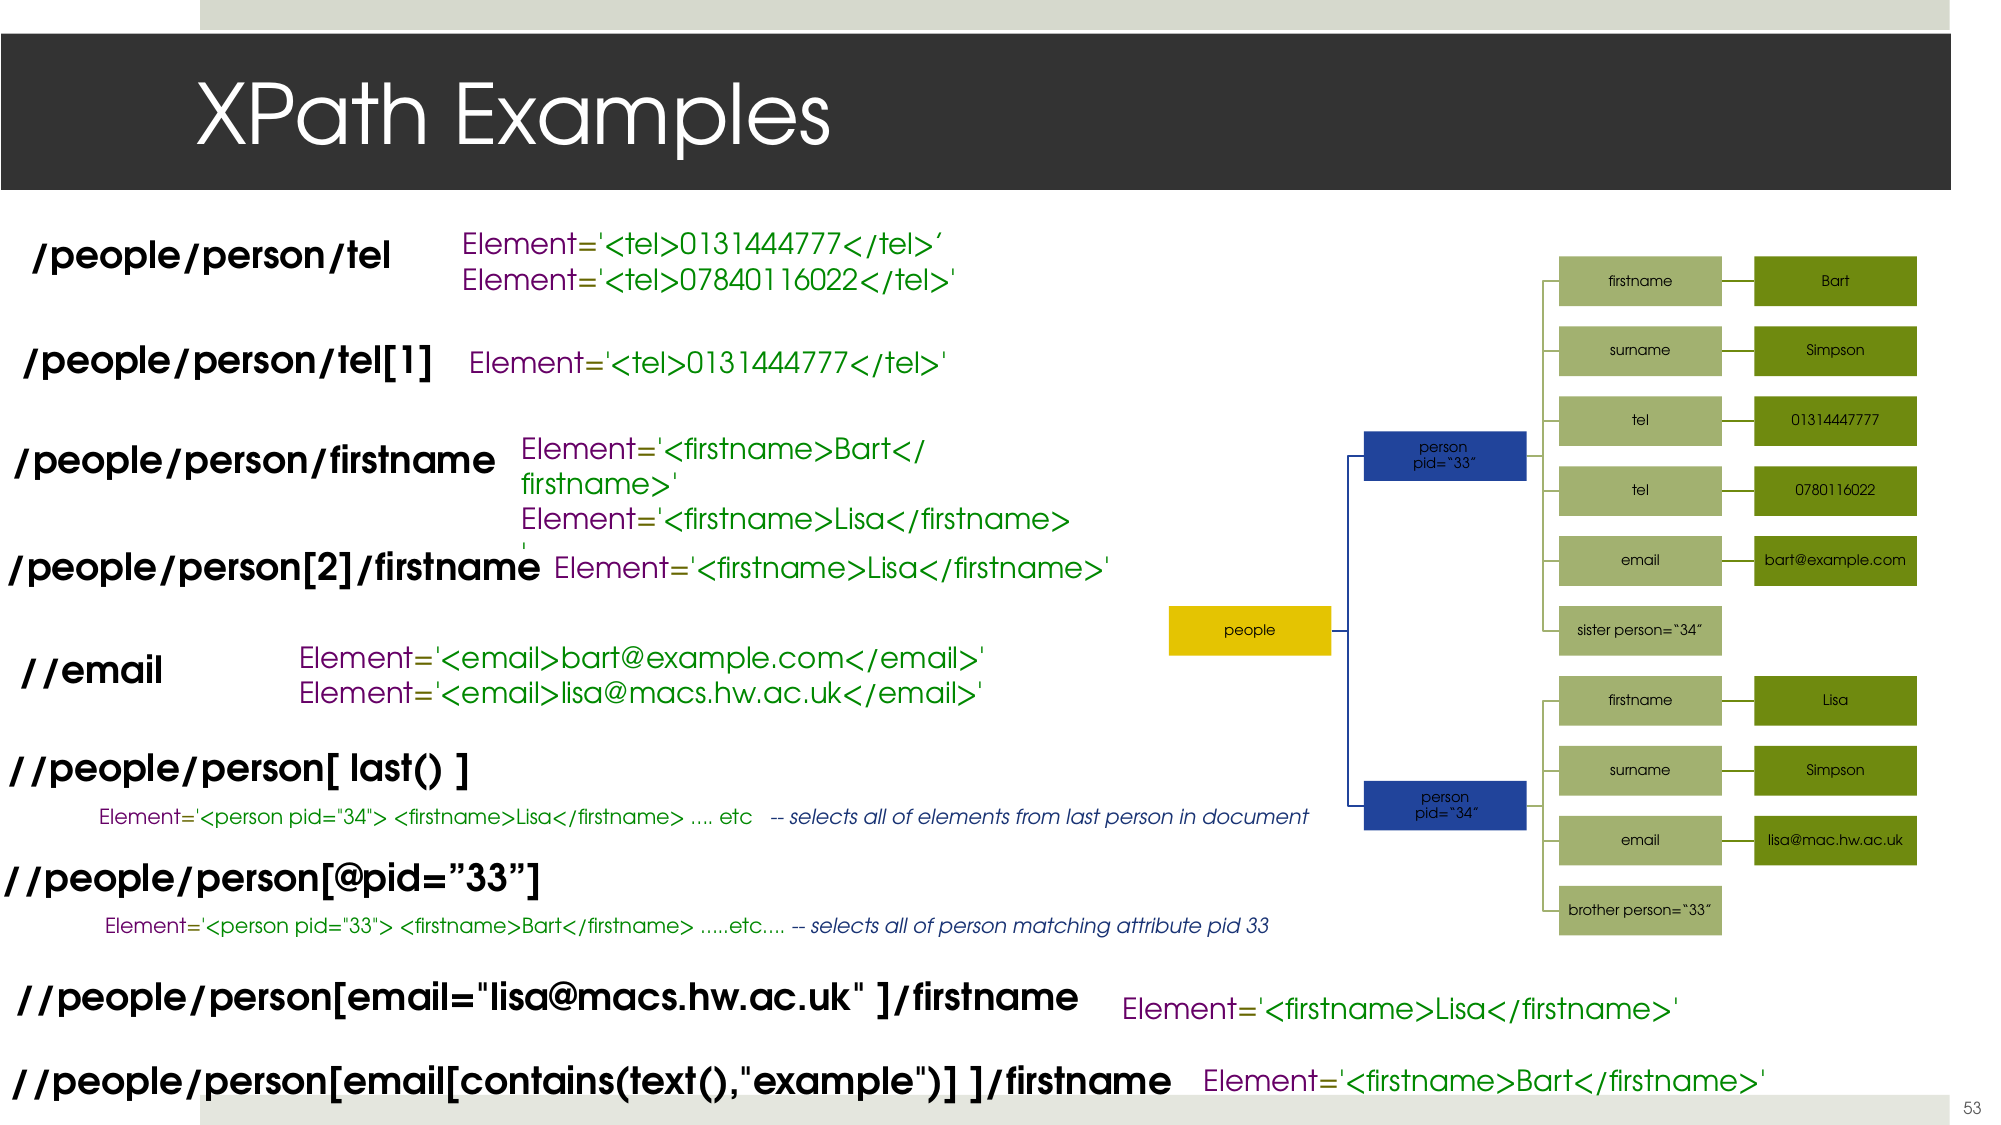

# XPath Examples
Element='<tel>0131444777</tel>’
Element='<tel>07840116022</tel>'
/people/person/tel
people
person
pid=“33”
firstname
Bart
surname
Simpson
tel
01314447777
tel
0780116022
email
bart@example.com
sister person=“34”
person
 pid=“34”
firstname
Lisa
surname
Simpson
email
lisa@mac.hw.ac.uk
brother person=“33”
/people/person/tel[1]
Element='<tel>0131444777</tel>'
Element='<firstname>Bart</firstname>' Element='<firstname>Lisa</firstname>'
/people/person/firstname
/people/person[2]/firstname
Element='<firstname>Lisa</firstname>'
Element='<email>bart@example.com</email>' Element='<email>lisa@macs.hw.ac.uk</email>'
//email
//people/person[ last() ]
Element='<person pid="34"> <firstname>Lisa</firstname> …. etc   -- selects all of elements from last person in document
//people/person[@pid=”33”]
Element='<person pid="33"> <firstname>Bart</firstname> …..etc…. -- selects all of person matching attribute pid 33
//people/person[email="lisa@macs.hw.ac.uk" ]/firstname
Element='<firstname>Lisa</firstname>'
//people/person[email[contains(text(),"example")] ]/firstname
Element='<firstname>Bart</firstname>'
53